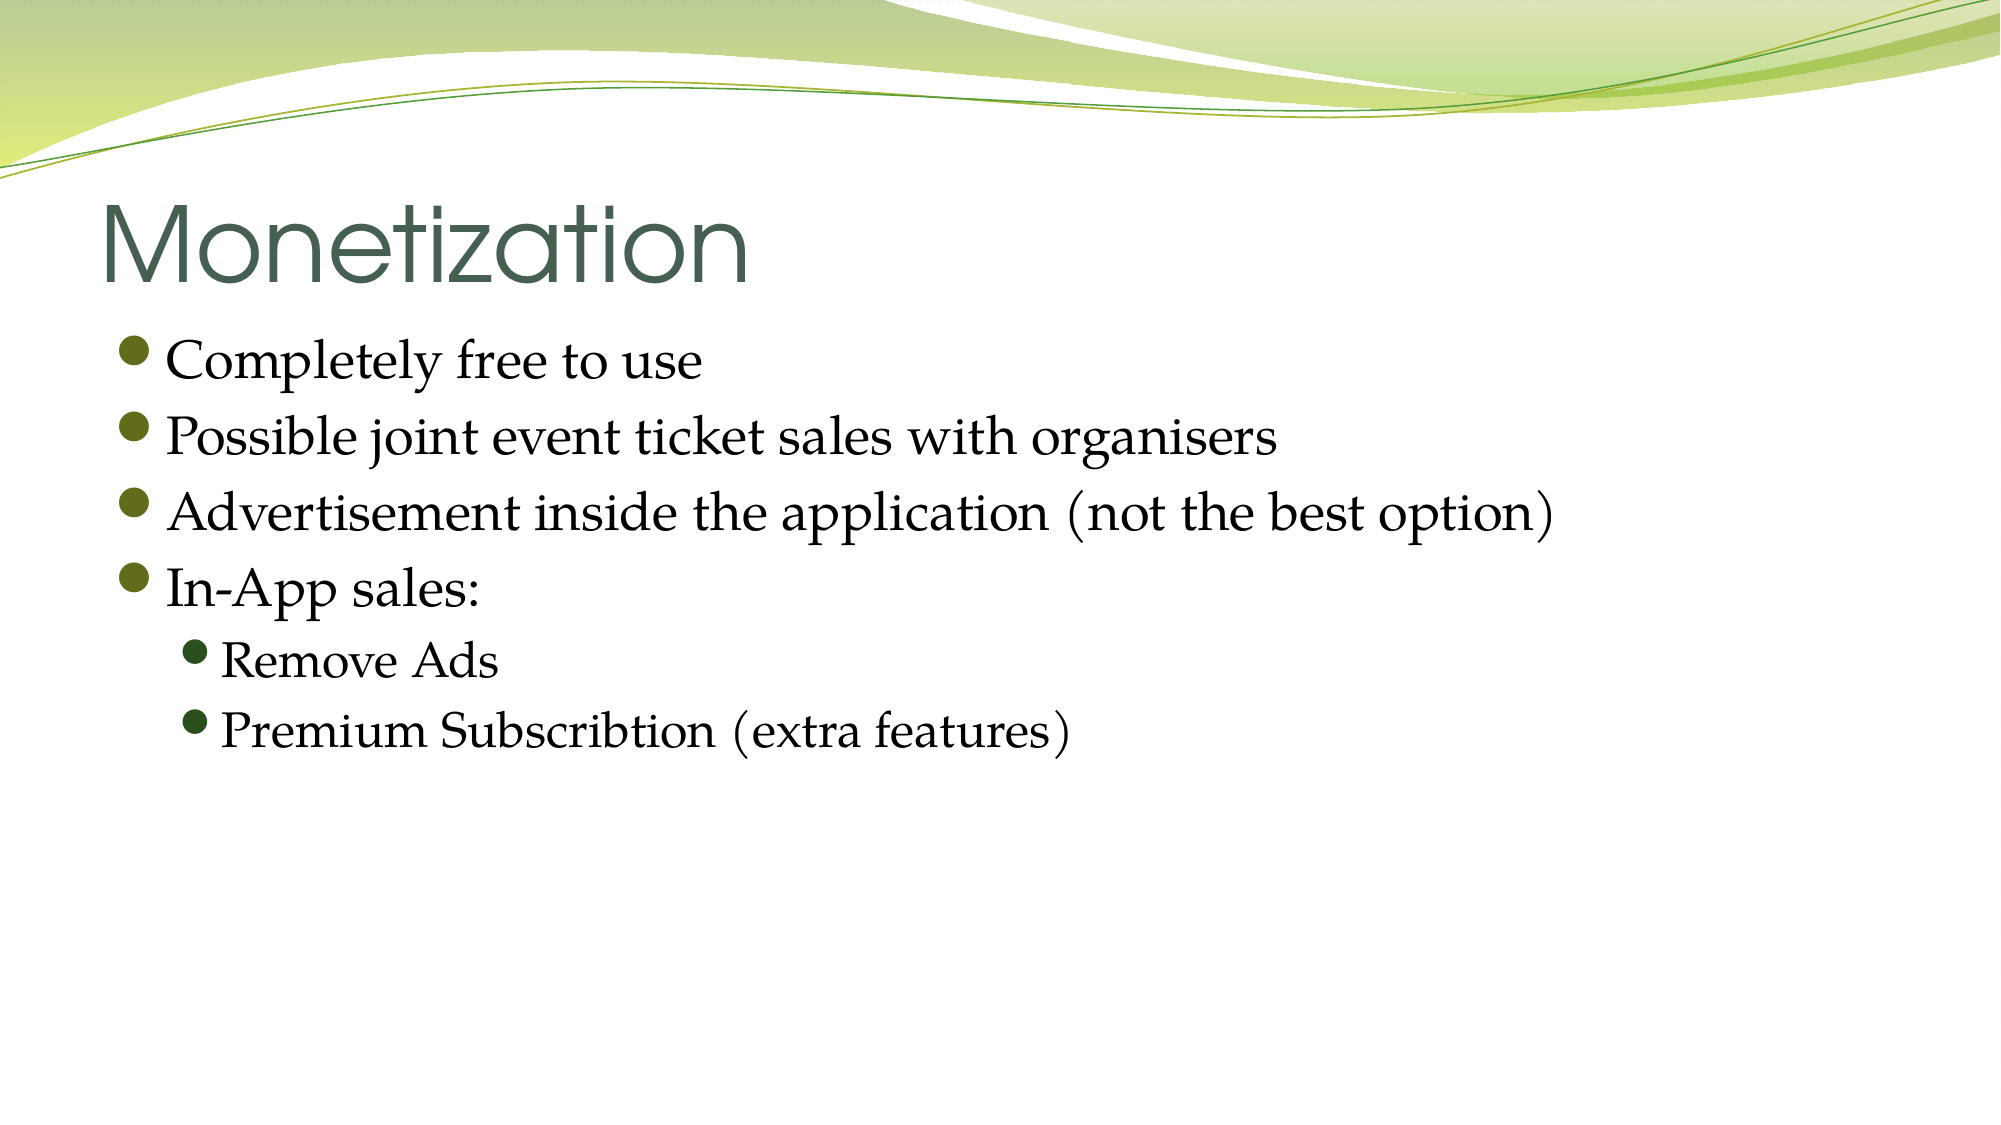

# Monetization
Completely free to use
Possible joint event ticket sales with organisers
Advertisement inside the application (not the best option)
In-App sales:
Remove Ads
Premium Subscribtion (extra features)